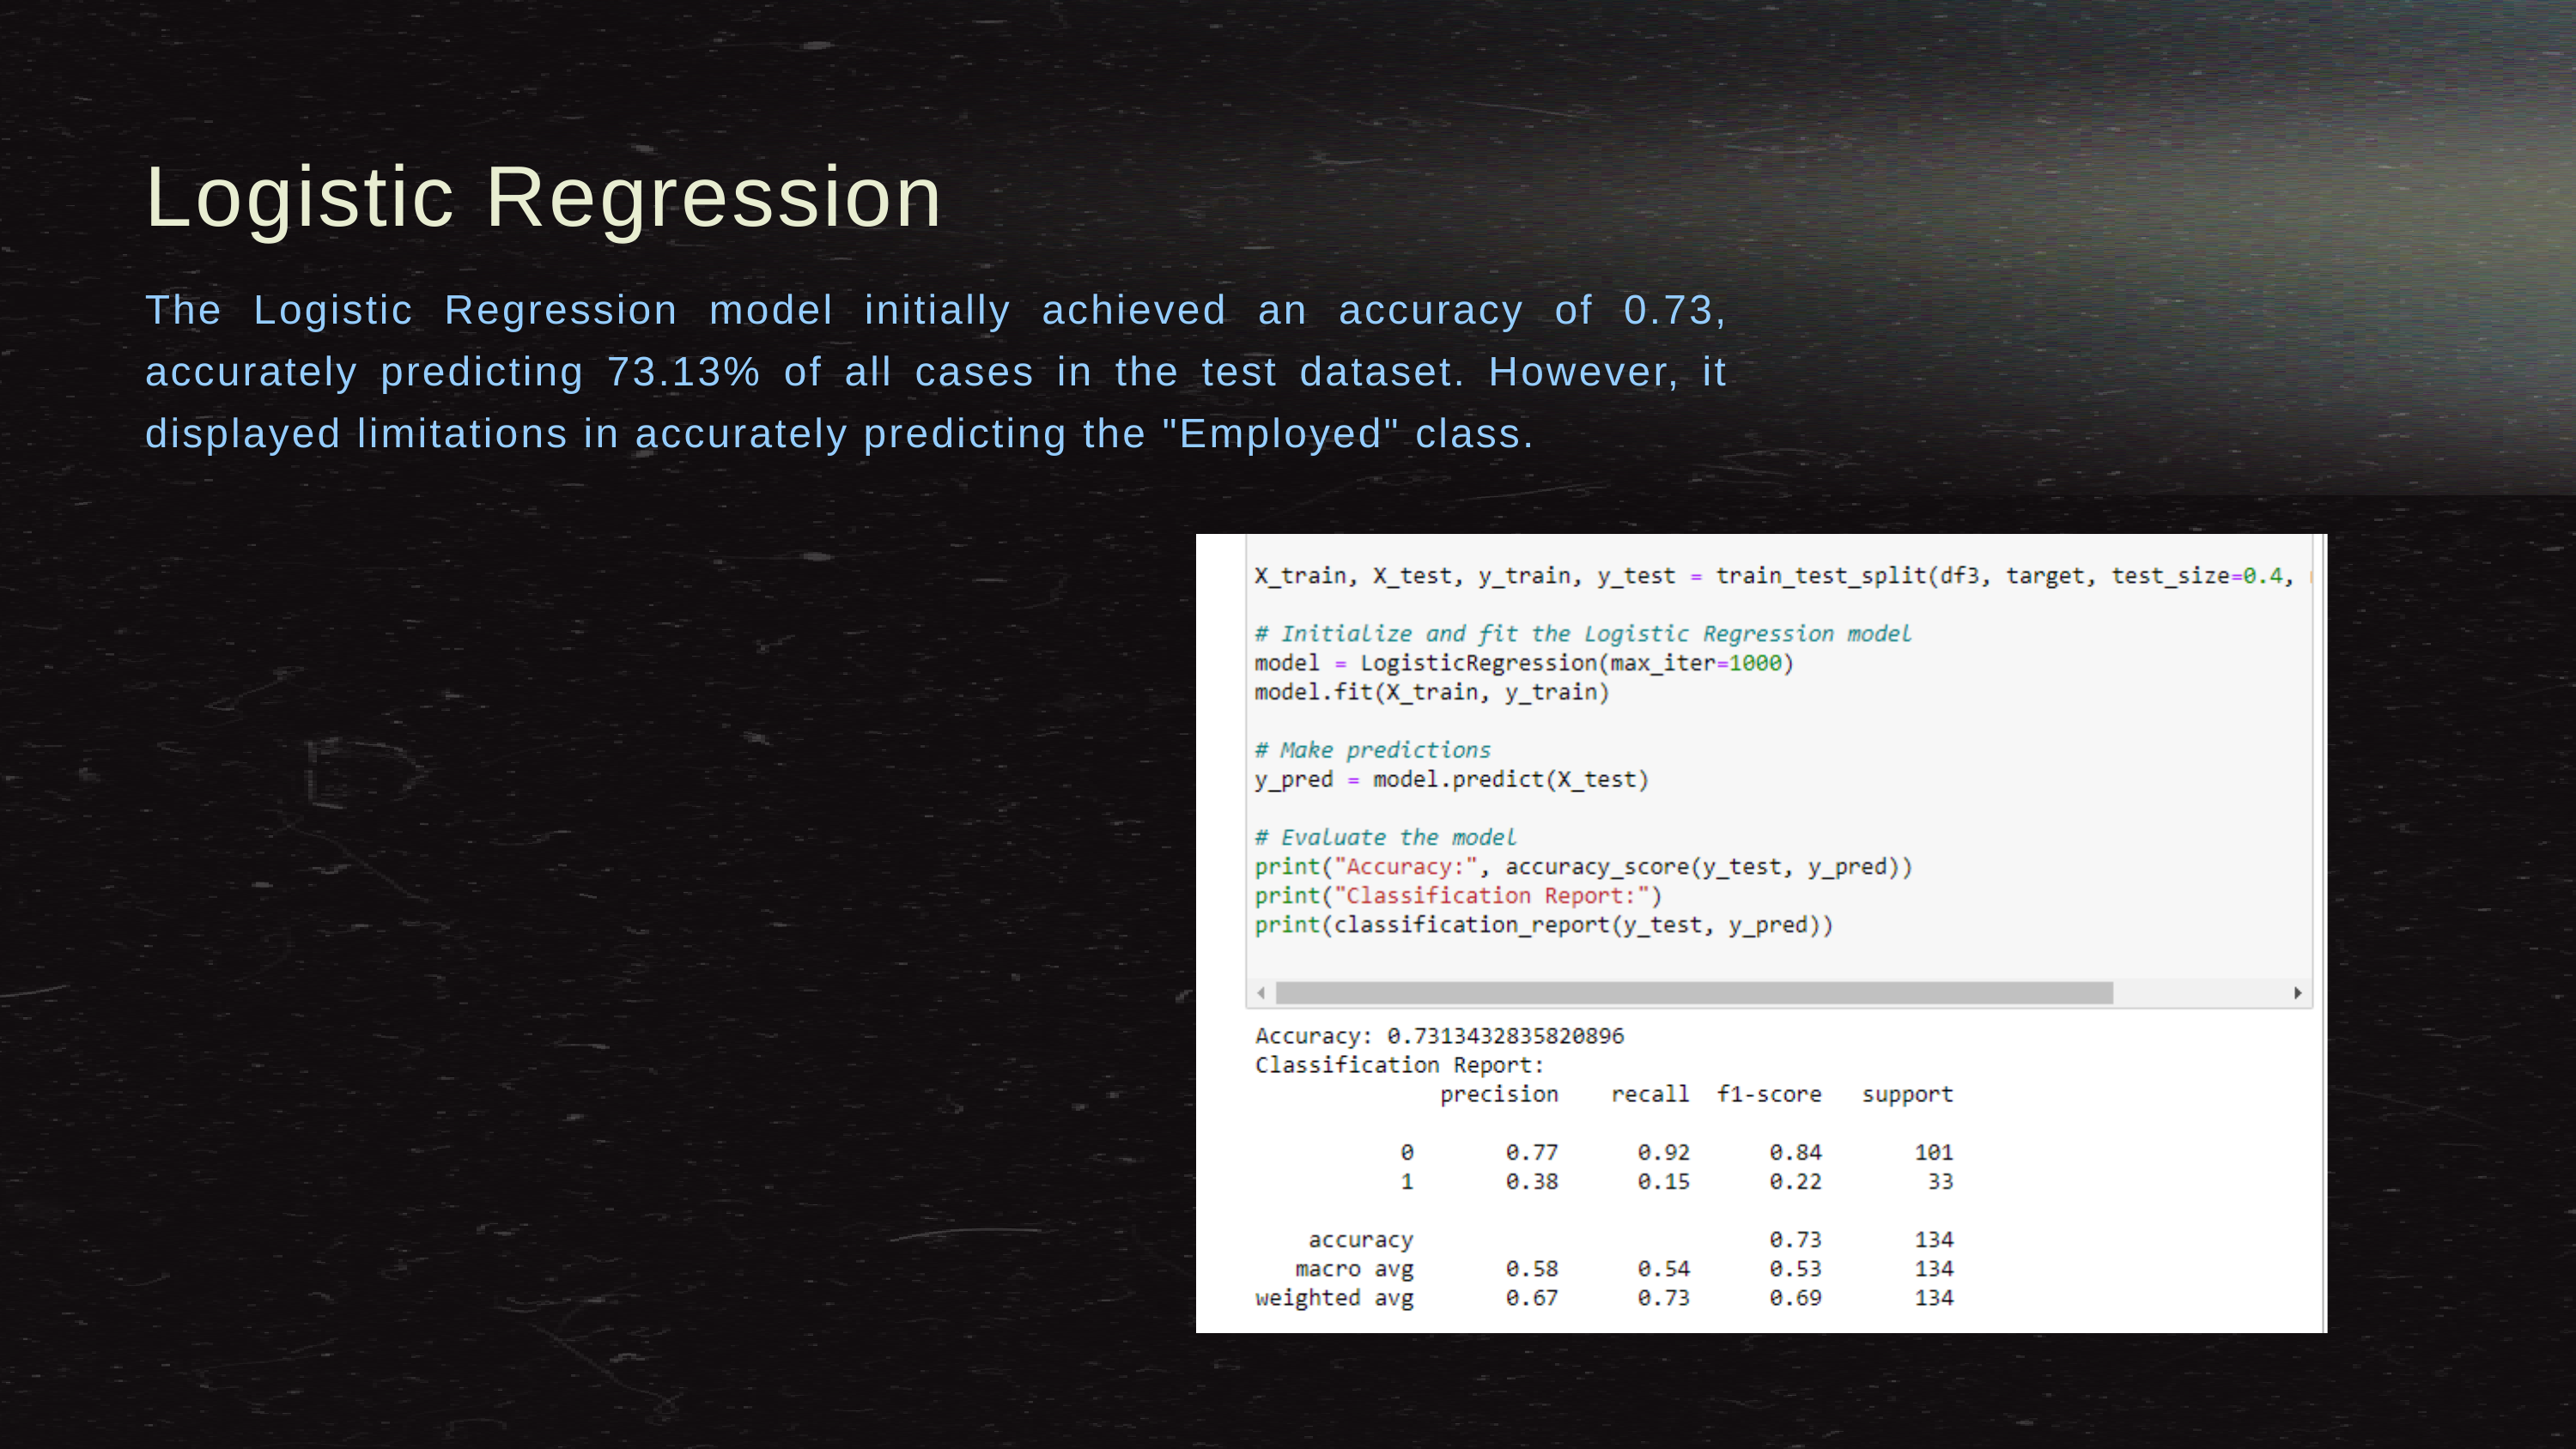

Logistic Regression
The Logistic Regression model initially achieved an accuracy of 0.73, accurately predicting 73.13% of all cases in the test dataset. However, it displayed limitations in accurately predicting the "Employed" class.